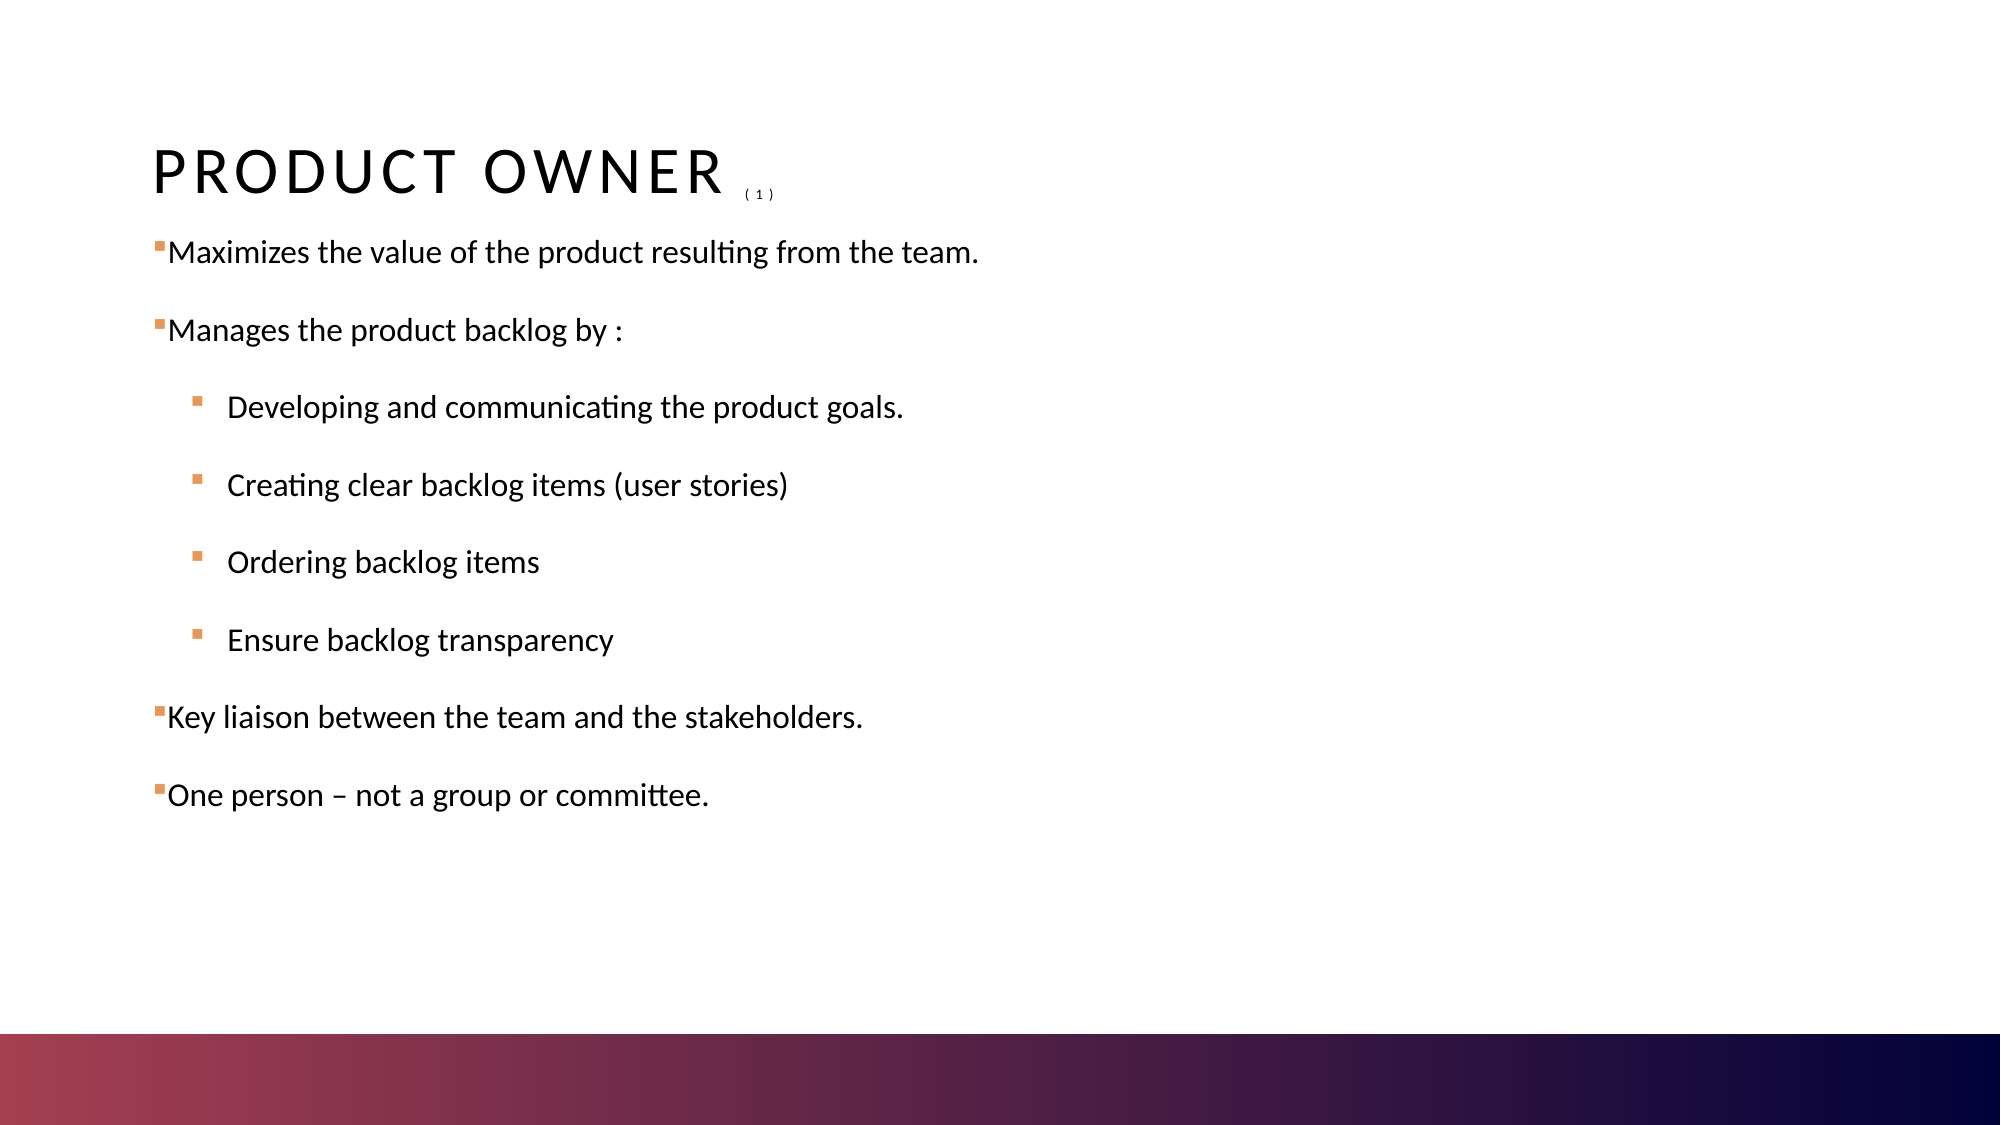

# Product Owner (1)
Maximizes the value of the product resulting from the team.
Manages the product backlog by :
Developing and communicating the product goals.
Creating clear backlog items (user stories)
Ordering backlog items
Ensure backlog transparency
Key liaison between the team and the stakeholders.
One person – not a group or committee.